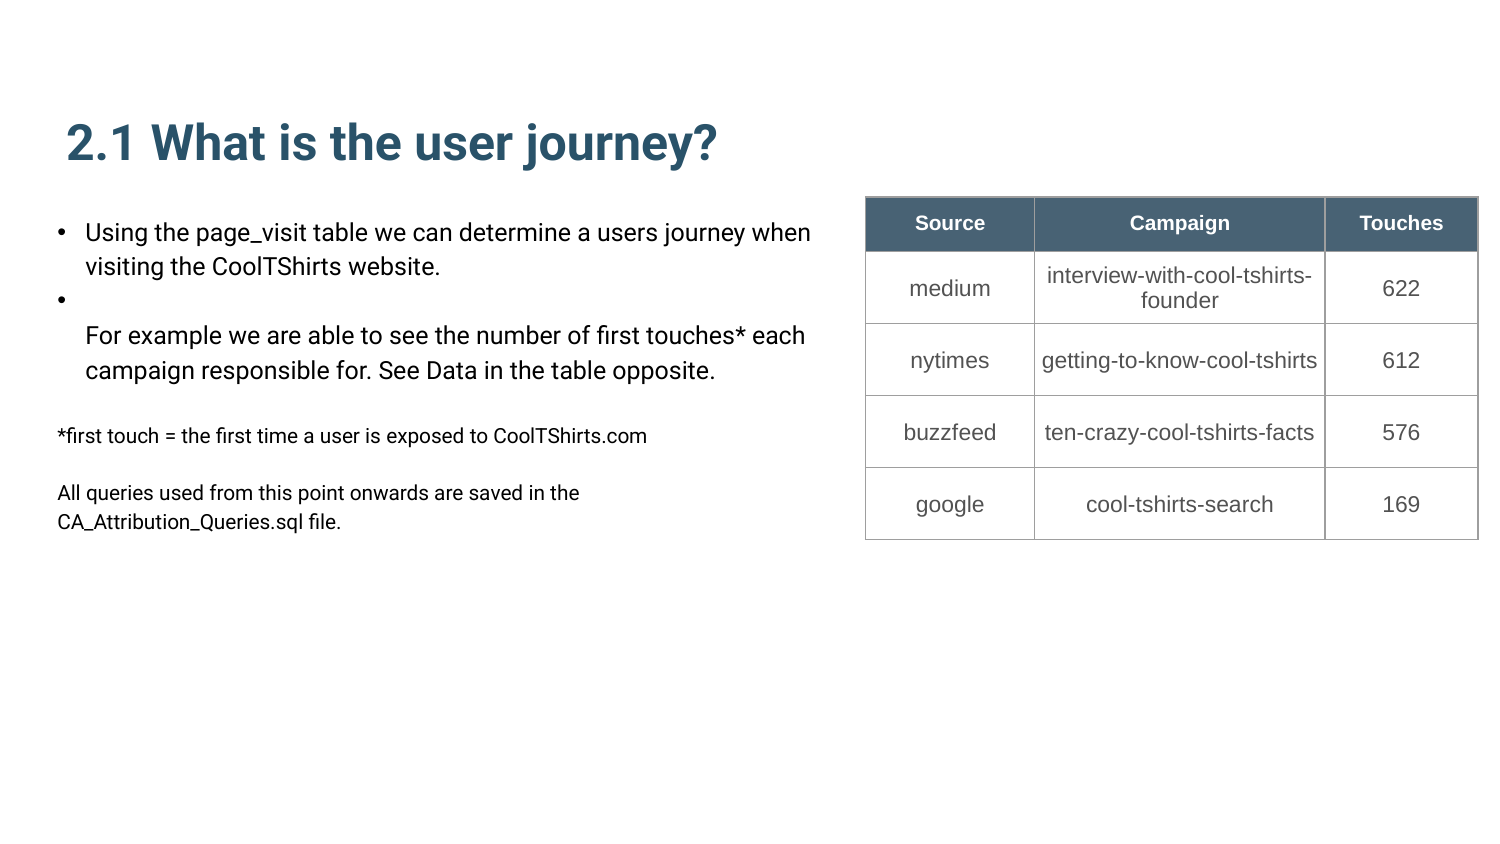

2.1 What is the user journey?
| Source | Campaign | Touches |
| --- | --- | --- |
| medium | interview-with-cool-tshirts-founder | 622 |
| nytimes | getting-to-know-cool-tshirts | 612 |
| buzzfeed | ten-crazy-cool-tshirts-facts | 576 |
| google | cool-tshirts-search | 169 |
Using the page_visit table we can determine a users journey when visiting the CoolTShirts website.
For example we are able to see the number of first touches* each campaign responsible for. See Data in the table opposite.

*first touch = the first time a user is exposed to CoolTShirts.com

All queries used from this point onwards are saved in the CA_Attribution_Queries.sql file.